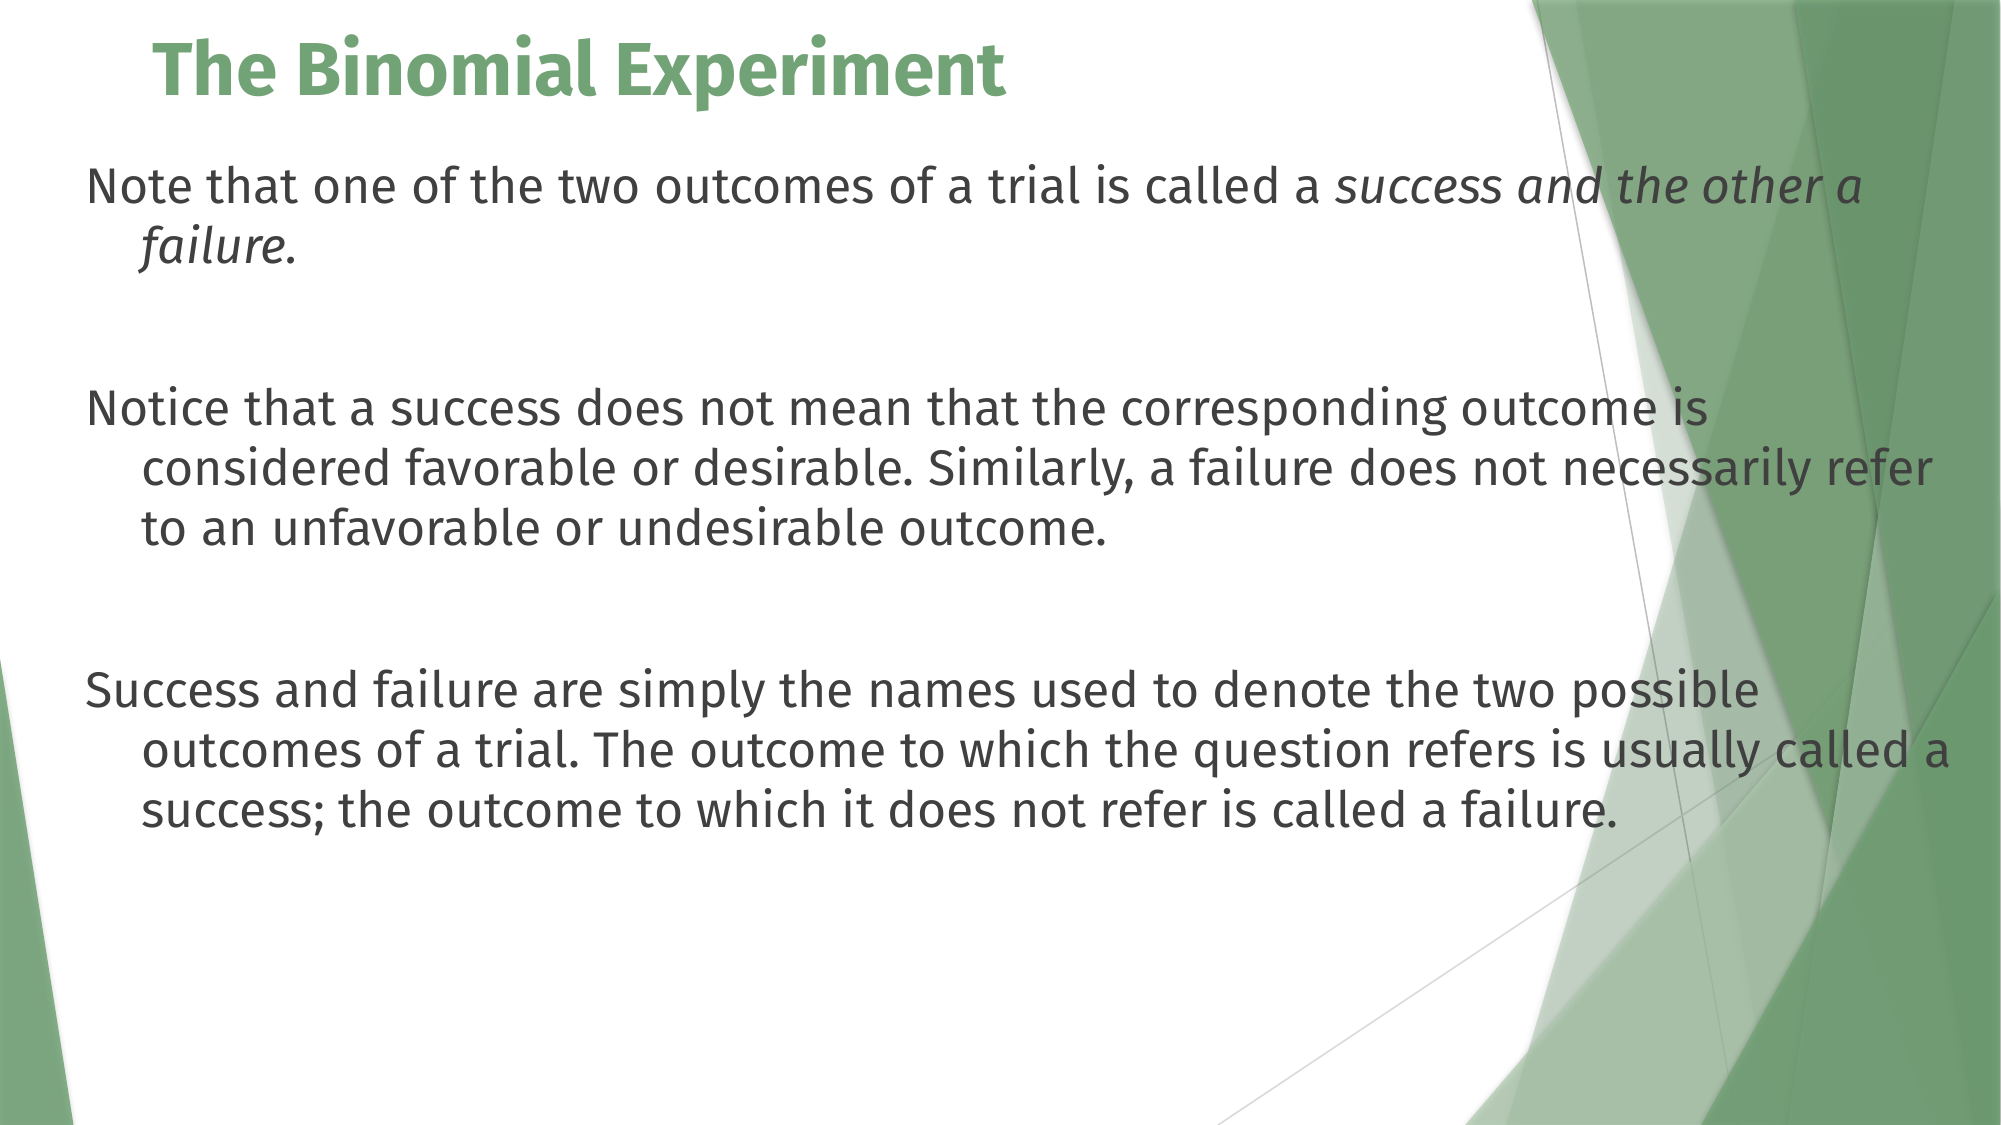

# The Binomial Experiment
Note that one of the two outcomes of a trial is called a success and the other a failure.

Notice that a success does not mean that the corresponding outcome is considered favorable or desirable. Similarly, a failure does not necessarily refer to an unfavorable or undesirable outcome.

Success and failure are simply the names used to denote the two possible outcomes of a trial. The outcome to which the question refers is usually called a success; the outcome to which it does not refer is called a failure.